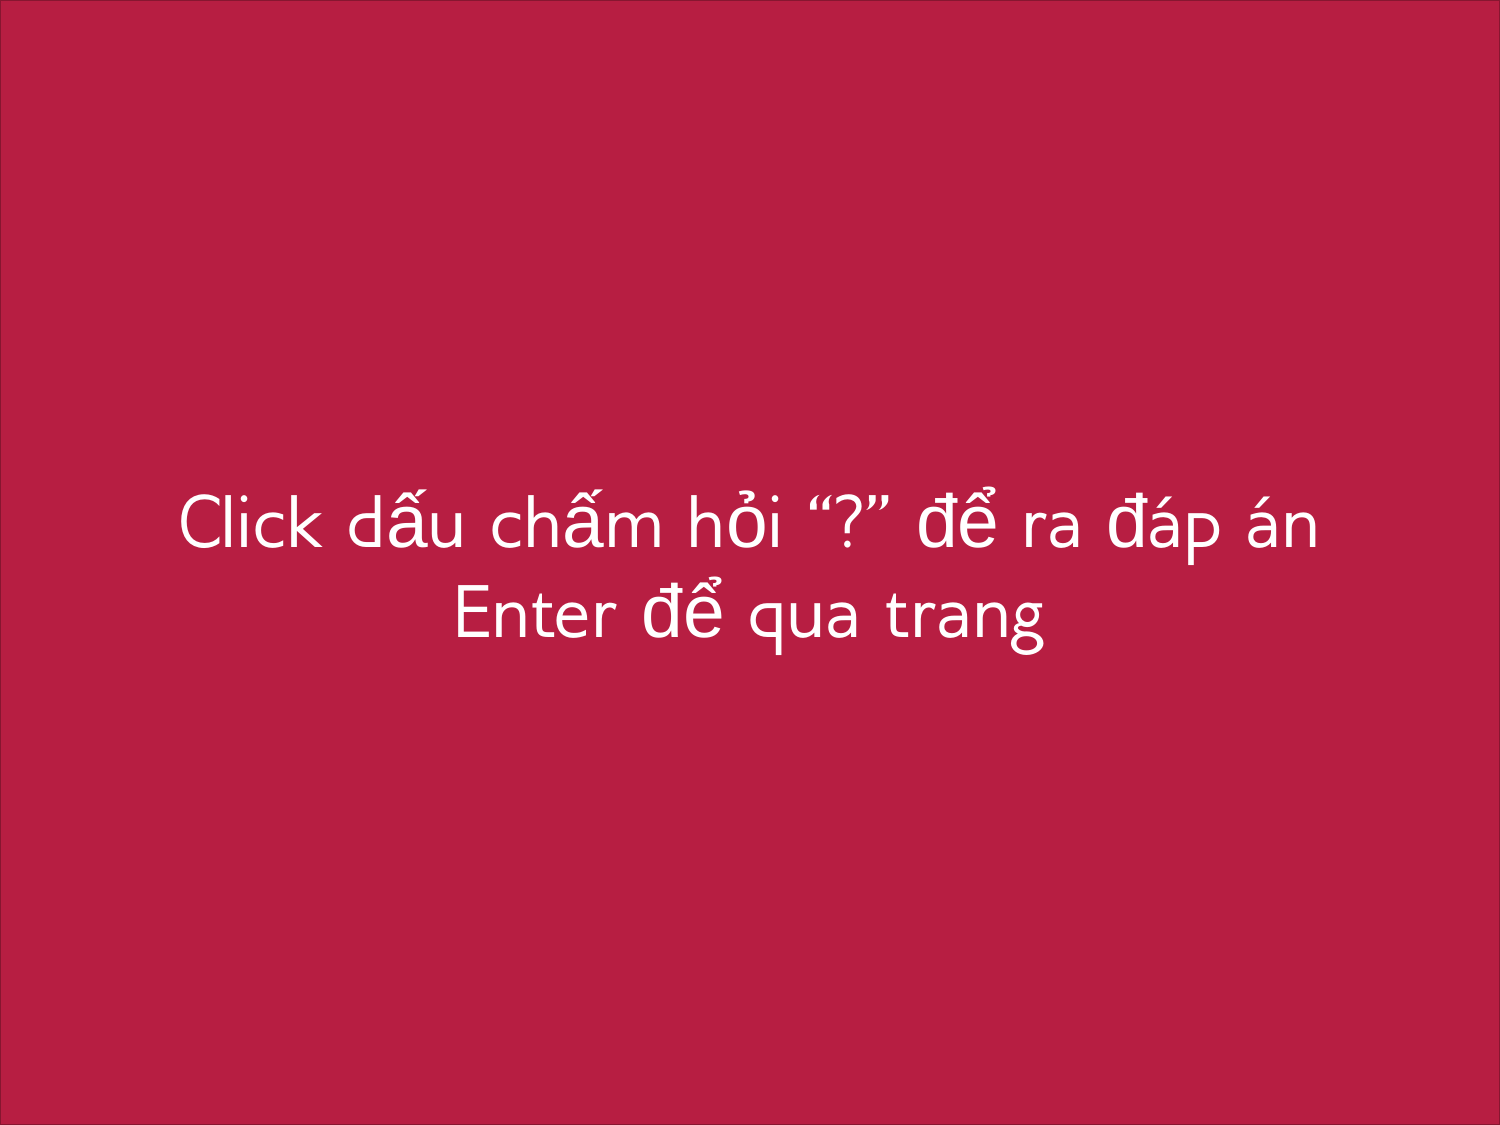

Click dấu chấm hỏi “?” để ra đáp án
Enter để qua trang
CÂU 5
Đức Giê-hô-va là …
Ngài yêu sự …
“Công bình”
THI THIÊN 11:7a